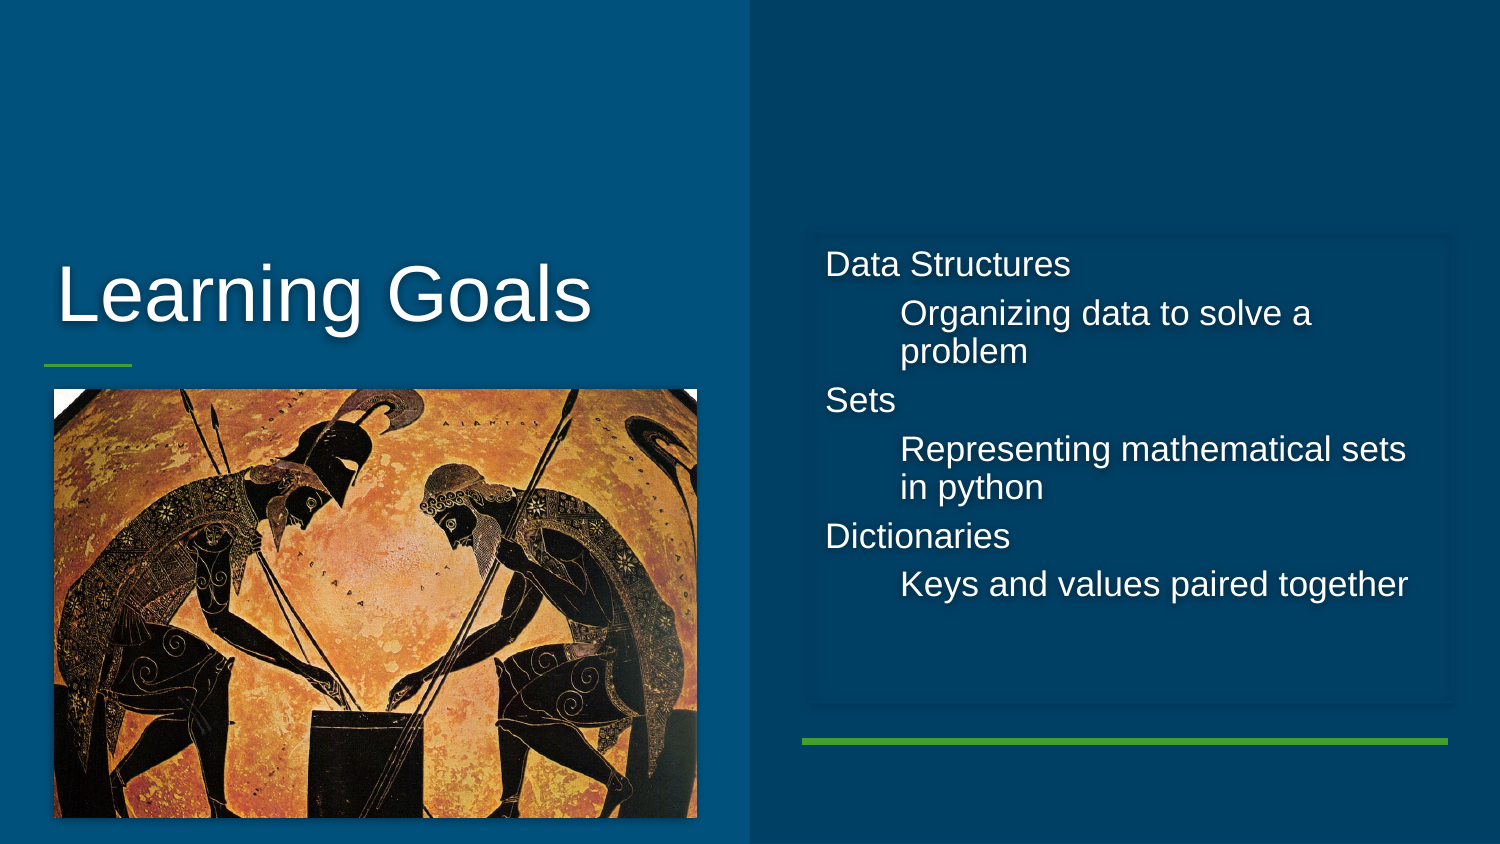

Data Structures
Organizing data to solve a problem
Sets
Representing mathematical sets in python
Dictionaries
Keys and values paired together

# Learning Goals